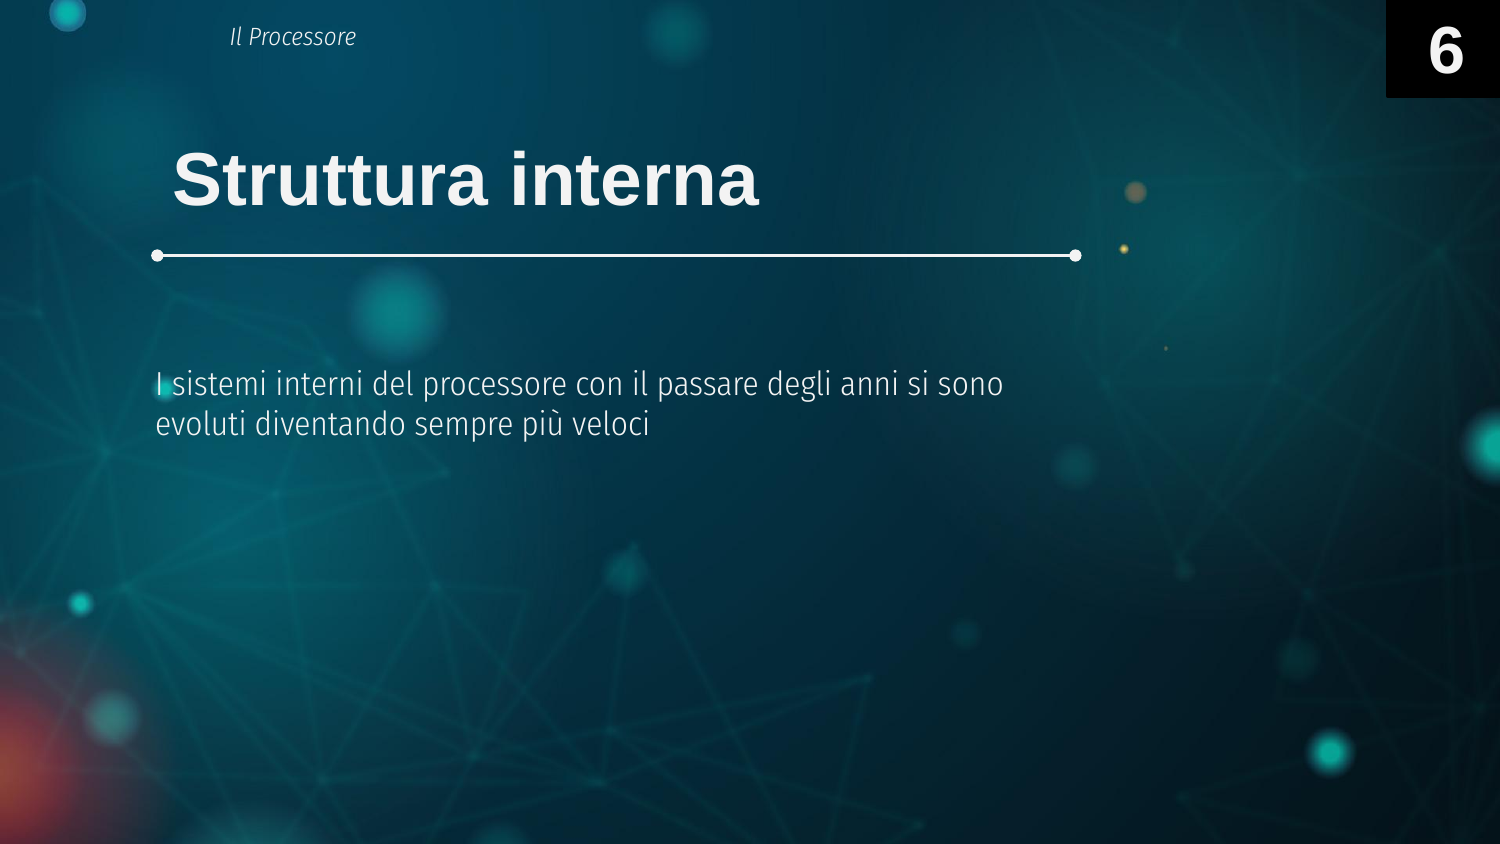

Il Processore
6
Struttura interna
I sistemi interni del processore con il passare degli anni si sono evoluti diventando sempre più veloci